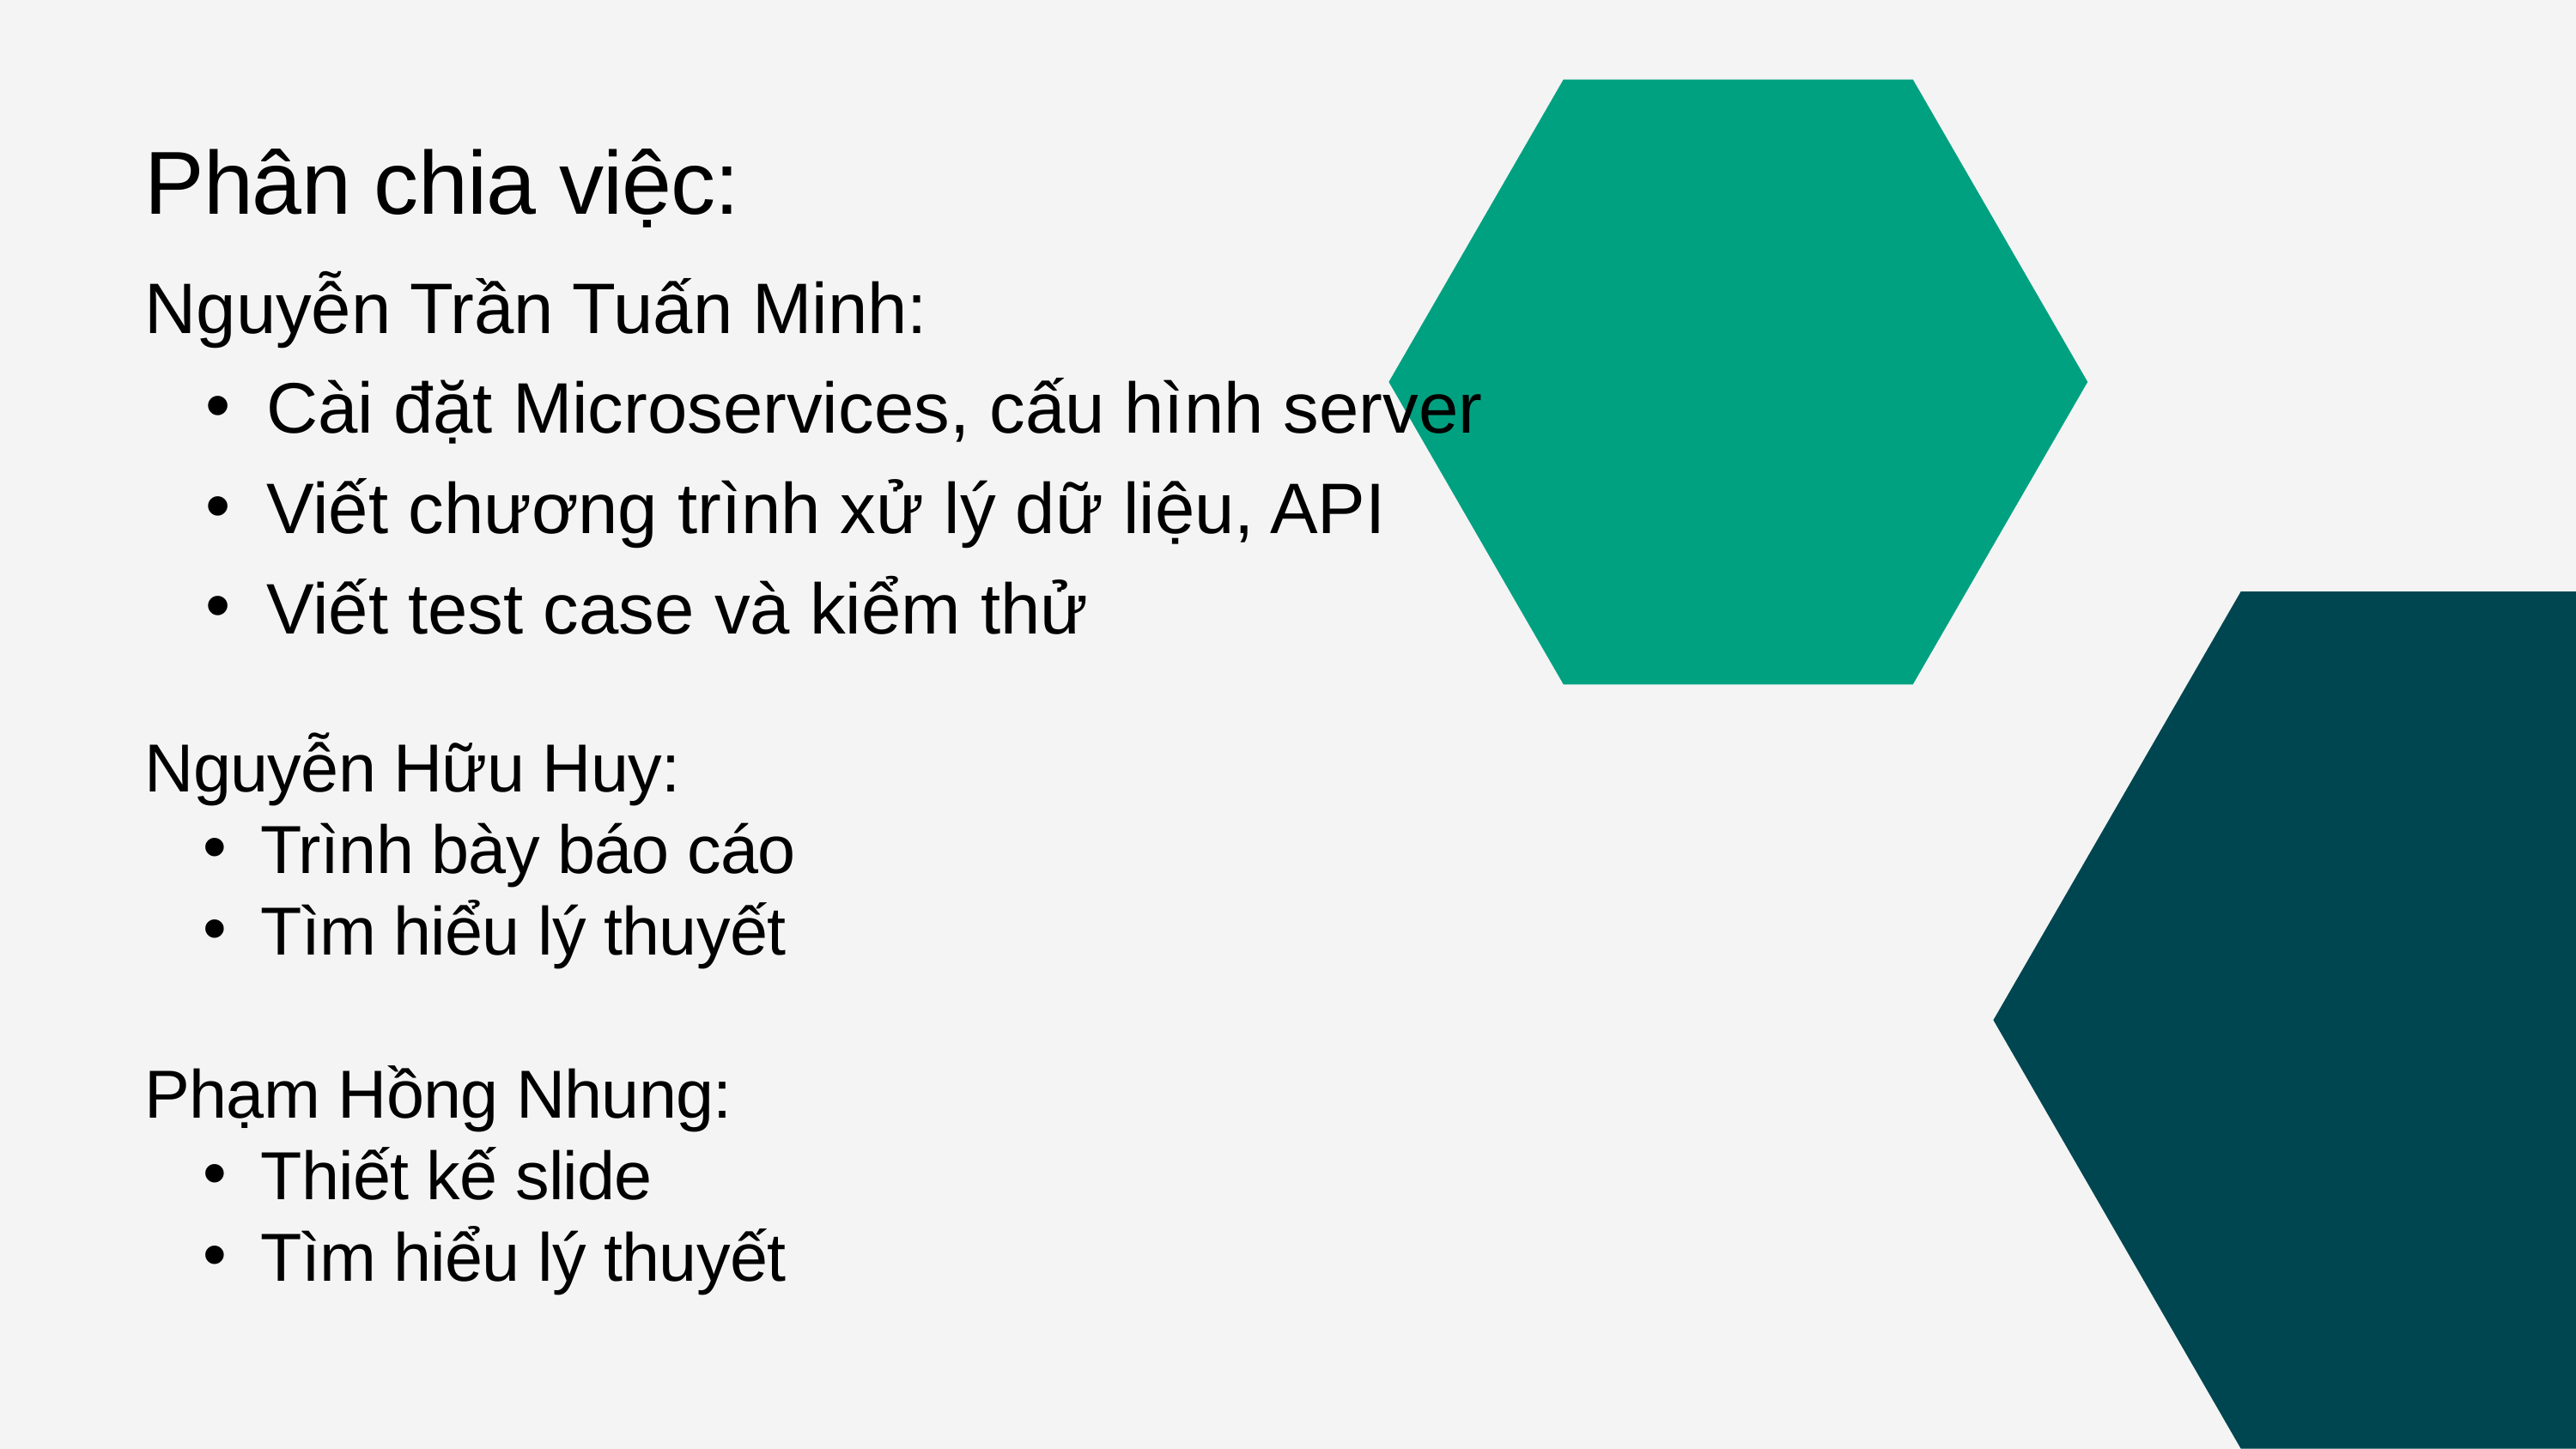

Phân chia việc:
Nguyễn Trần Tuấn Minh:
Cài đặt Microservices, cấu hình server
Viết chương trình xử lý dữ liệu, API
Viết test case và kiểm thử

Nguyễn Hữu Huy:
Trình bày báo cáo
Tìm hiểu lý thuyết
Phạm Hồng Nhung:
Thiết kế slide
Tìm hiểu lý thuyết